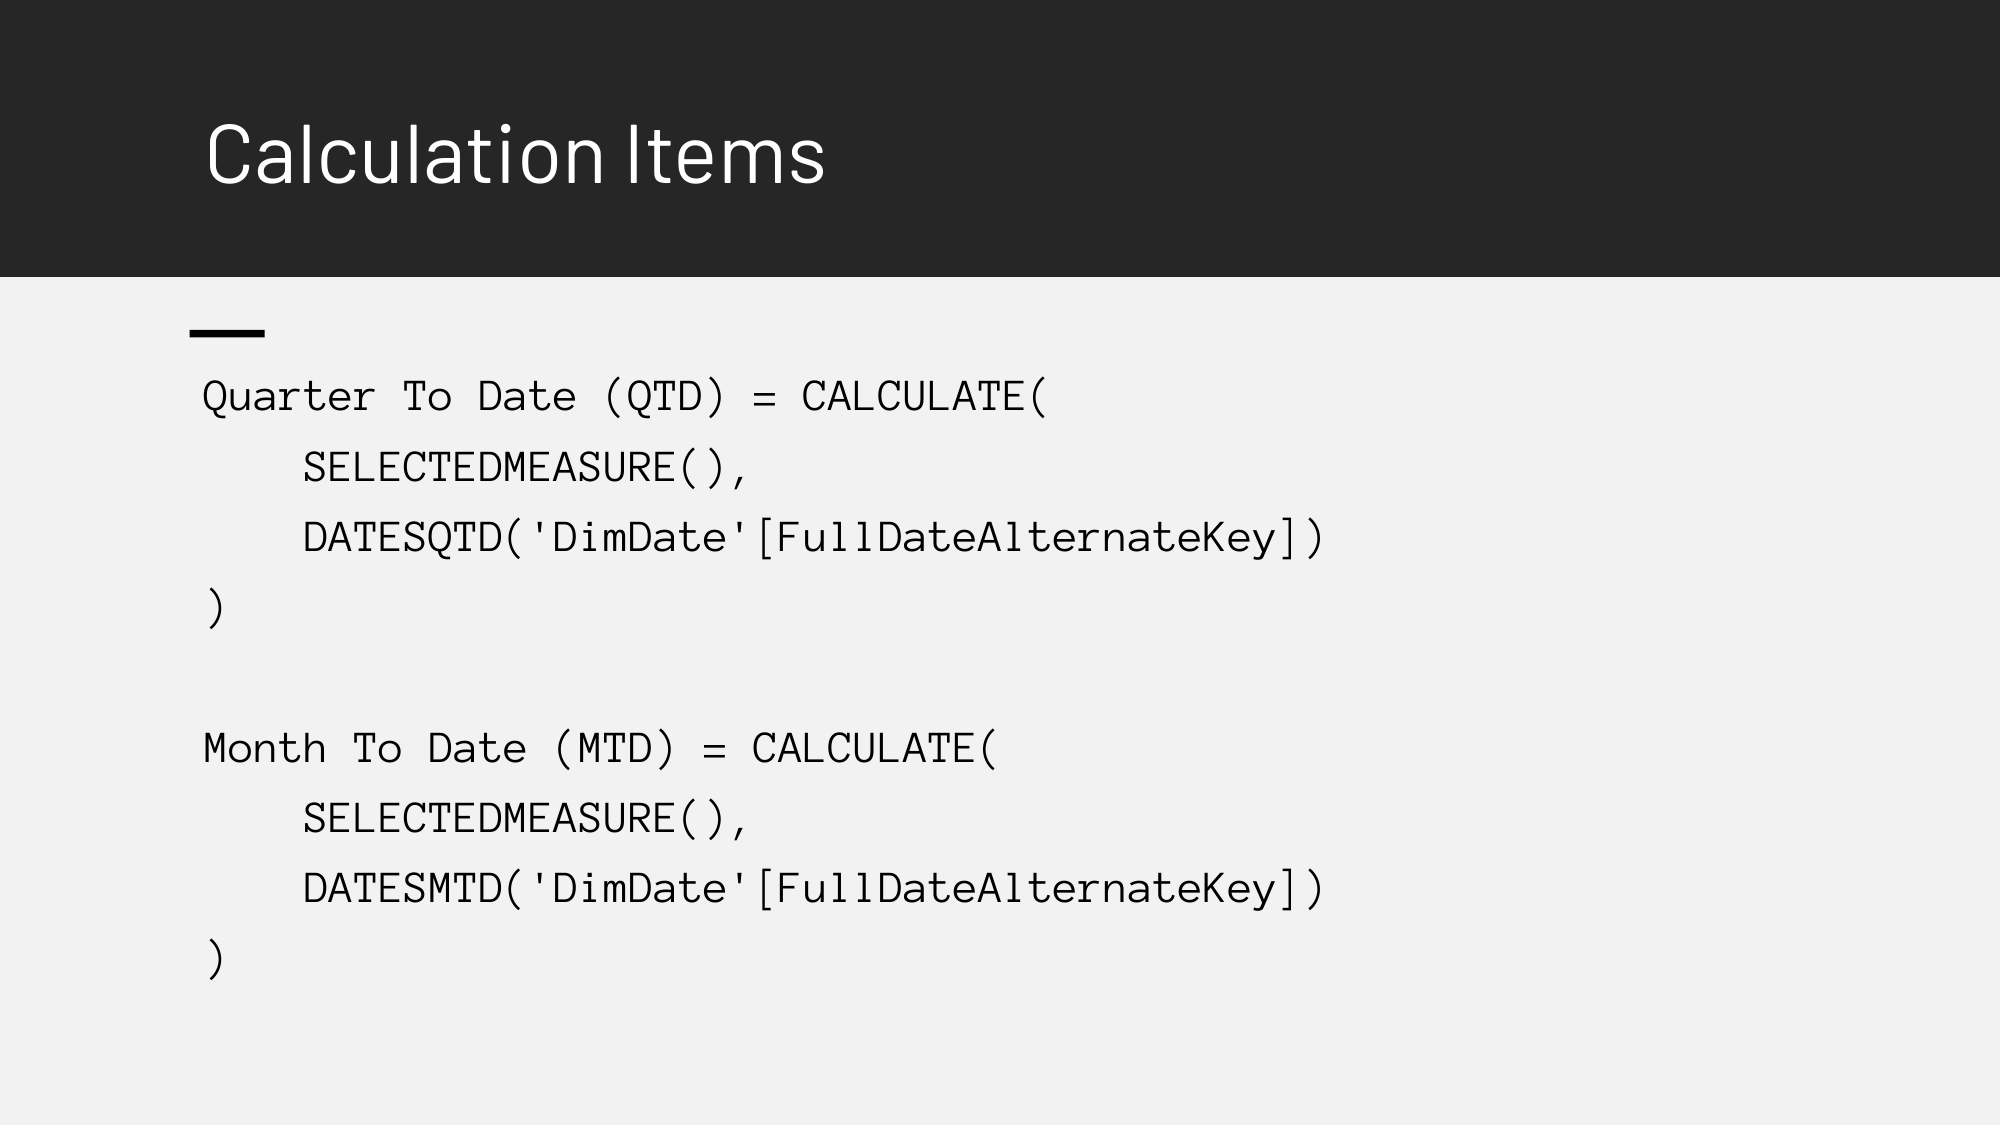

# Calculation Items

Quarter To Date (QTD) = CALCULATE(
    SELECTEDMEASURE(),
    DATESQTD('DimDate'[FullDateAlternateKey])
)

Month To Date (MTD) = CALCULATE(
    SELECTEDMEASURE(),
    DATESMTD('DimDate'[FullDateAlternateKey])
)